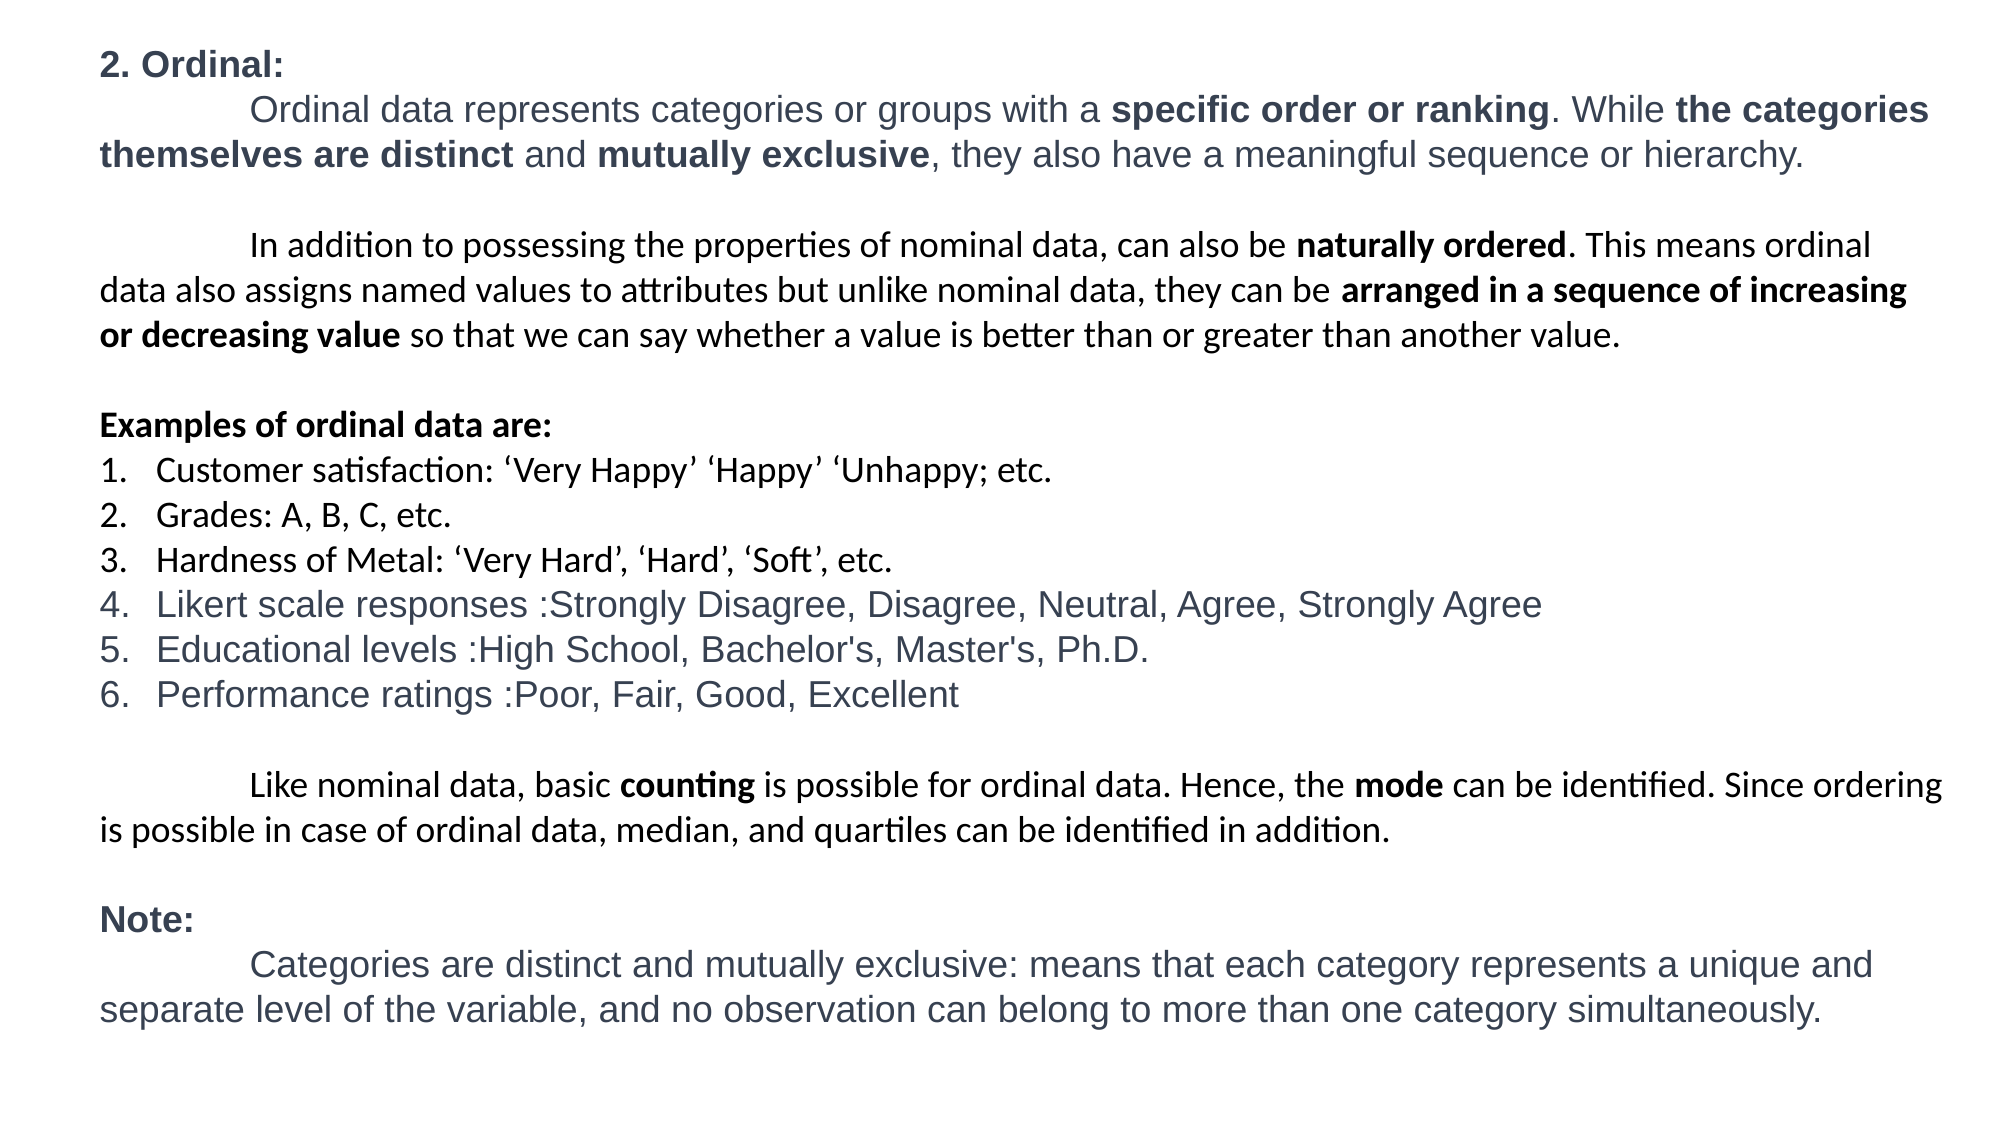

2. Ordinal:
	Ordinal data represents categories or groups with a specific order or ranking. While the categories themselves are distinct and mutually exclusive, they also have a meaningful sequence or hierarchy.

	In addition to possessing the properties of nominal data, can also be naturally ordered. This means ordinal data also assigns named values to attributes but unlike nominal data, they can be arranged in a sequence of increasing or decreasing value so that we can say whether a value is better than or greater than another value.

Examples of ordinal data are:
Customer satisfaction: ‘Very Happy’ ‘Happy’ ‘Unhappy; etc.
Grades: A, B, C, etc.
Hardness of Metal: ‘Very Hard’, ‘Hard’, ‘Soft’, etc.
Likert scale responses :Strongly Disagree, Disagree, Neutral, Agree, Strongly Agree
Educational levels :High School, Bachelor's, Master's, Ph.D.
Performance ratings :Poor, Fair, Good, Excellent

	Like nominal data, basic counting is possible for ordinal data. Hence, the mode can be identified. Since ordering is possible in case of ordinal data, median, and quartiles can be identified in addition.

Note:
	Categories are distinct and mutually exclusive: means that each category represents a unique and separate level of the variable, and no observation can belong to more than one category simultaneously.